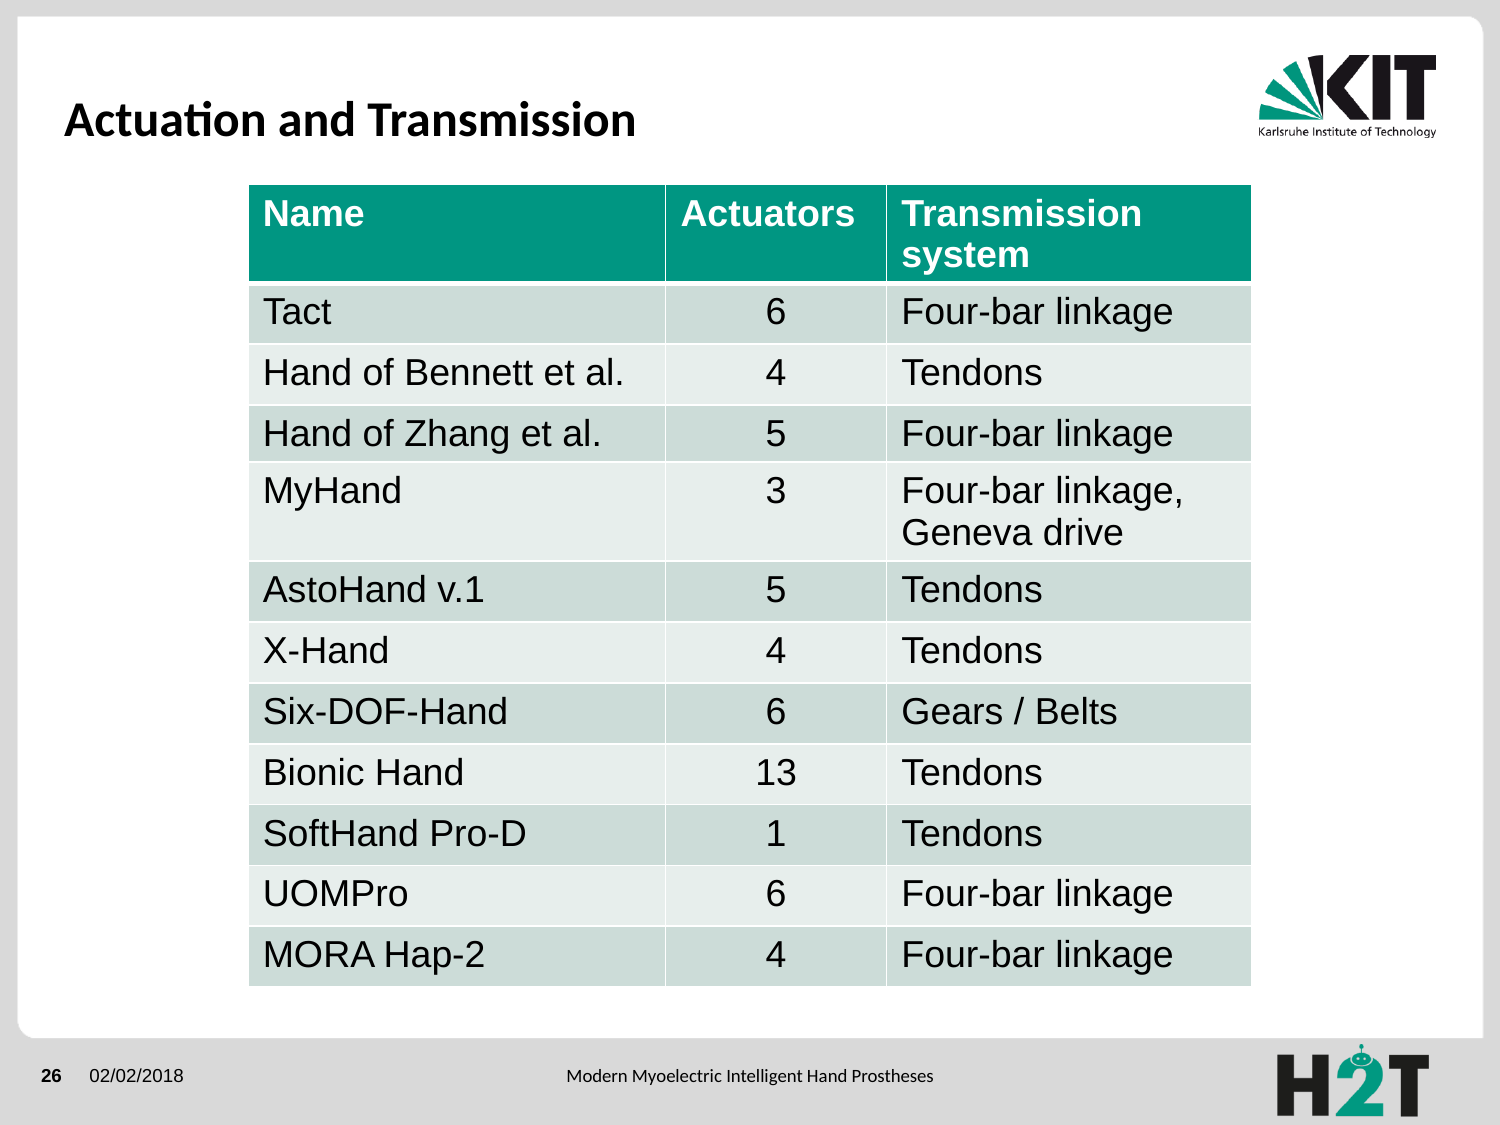

# Actuation and Transmission
| Name | Actuators | Transmission system |
| --- | --- | --- |
| Tact | 6 | Four-bar linkage |
| Hand of Bennett et al. | 4 | Tendons |
| Hand of Zhang et al. | 5 | Four-bar linkage |
| MyHand | 3 | Four-bar linkage, Geneva drive |
| AstoHand v.1 | 5 | Tendons |
| X-Hand | 4 | Tendons |
| Six-DOF-Hand | 6 | Gears / Belts |
| Bionic Hand | 13 | Tendons |
| SoftHand Pro-D | 1 | Tendons |
| UOMPro | 6 | Four-bar linkage |
| MORA Hap-2 | 4 | Four-bar linkage |